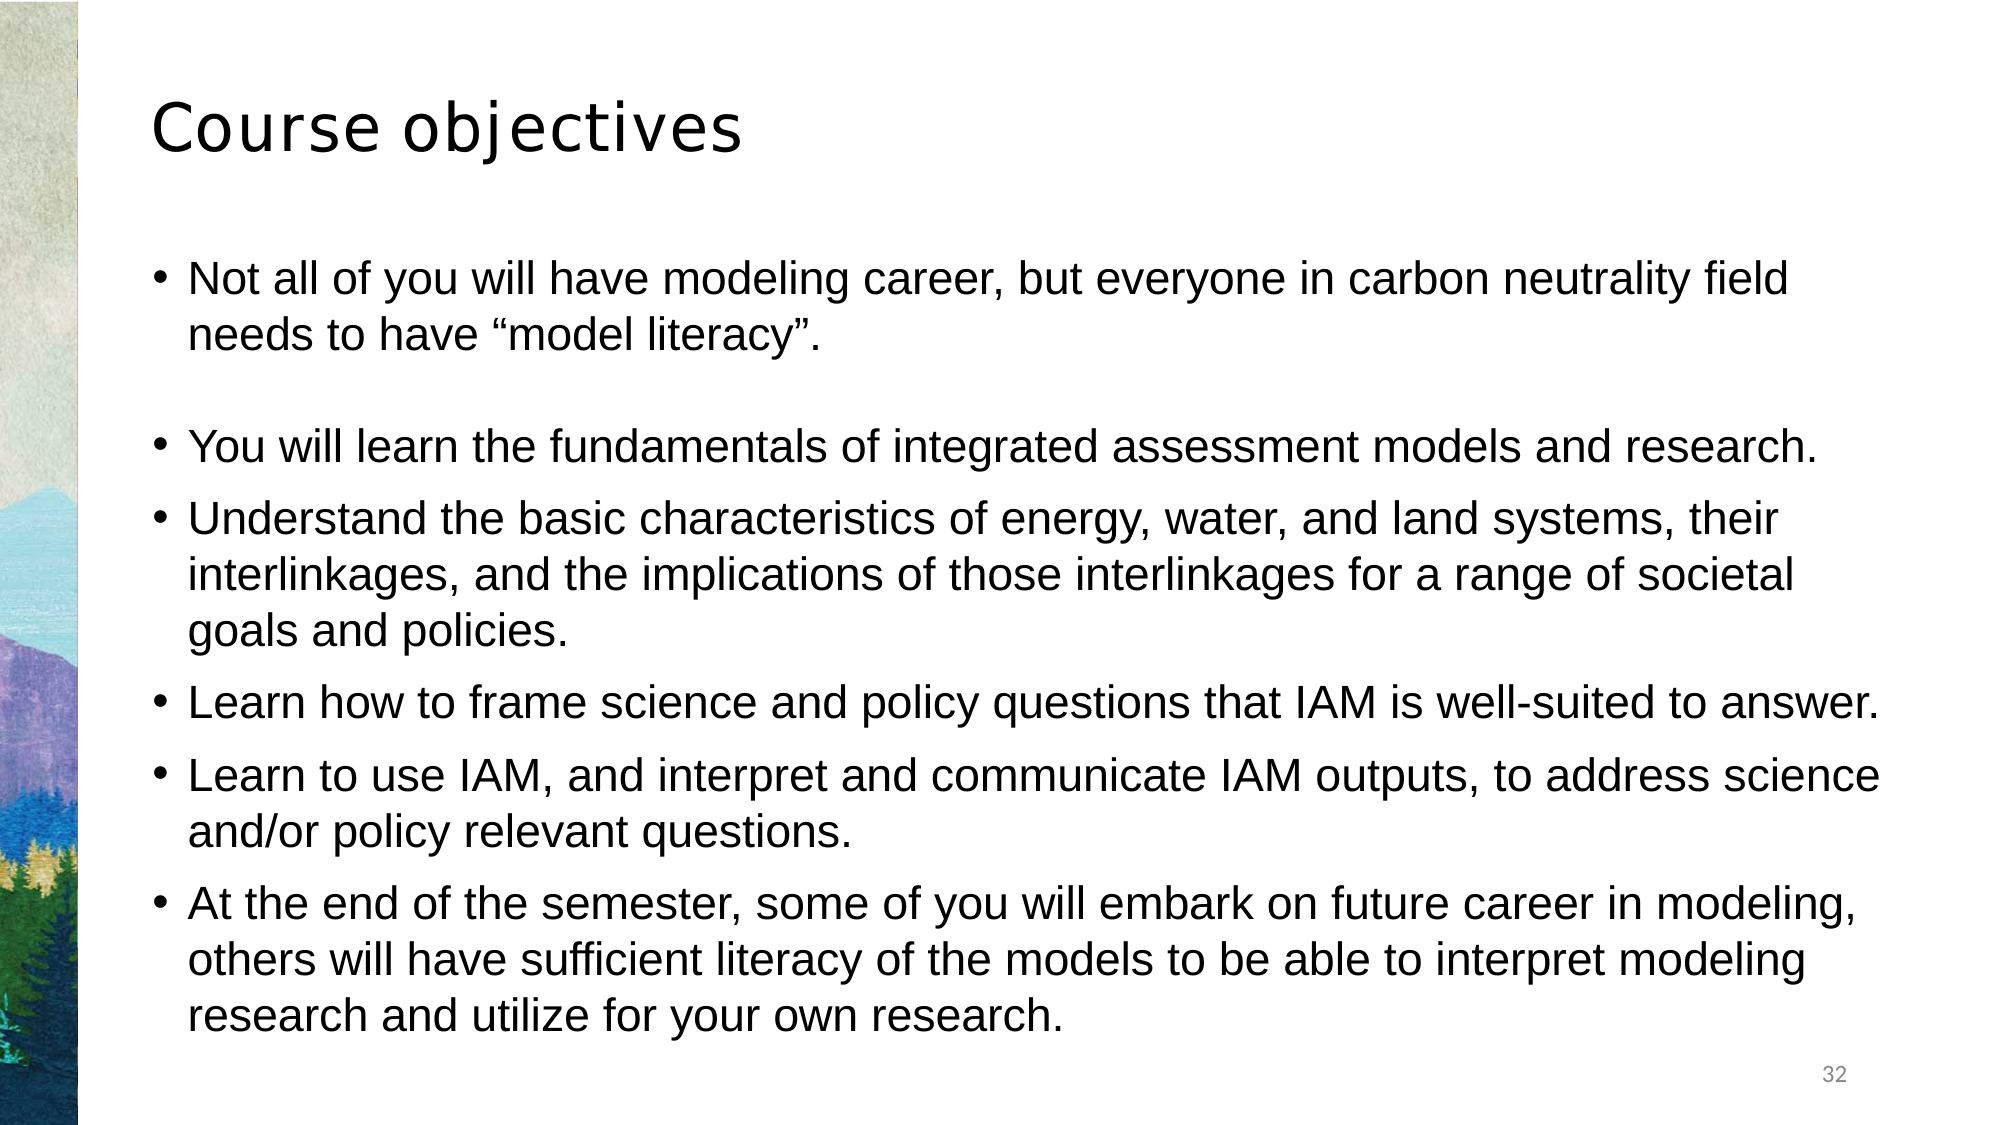

# Course objectives
Not all of you will have modeling career, but everyone in carbon neutrality field needs to have “model literacy”.

You will learn the fundamentals of integrated assessment models and research.
Understand the basic characteristics of energy, water, and land systems, their interlinkages, and the implications of those interlinkages for a range of societal goals and policies.
Learn how to frame science and policy questions that IAM is well-suited to answer.
Learn to use IAM, and interpret and communicate IAM outputs, to address science and/or policy relevant questions.
At the end of the semester, some of you will embark on future career in modeling, others will have sufficient literacy of the models to be able to interpret modeling research and utilize for your own research.